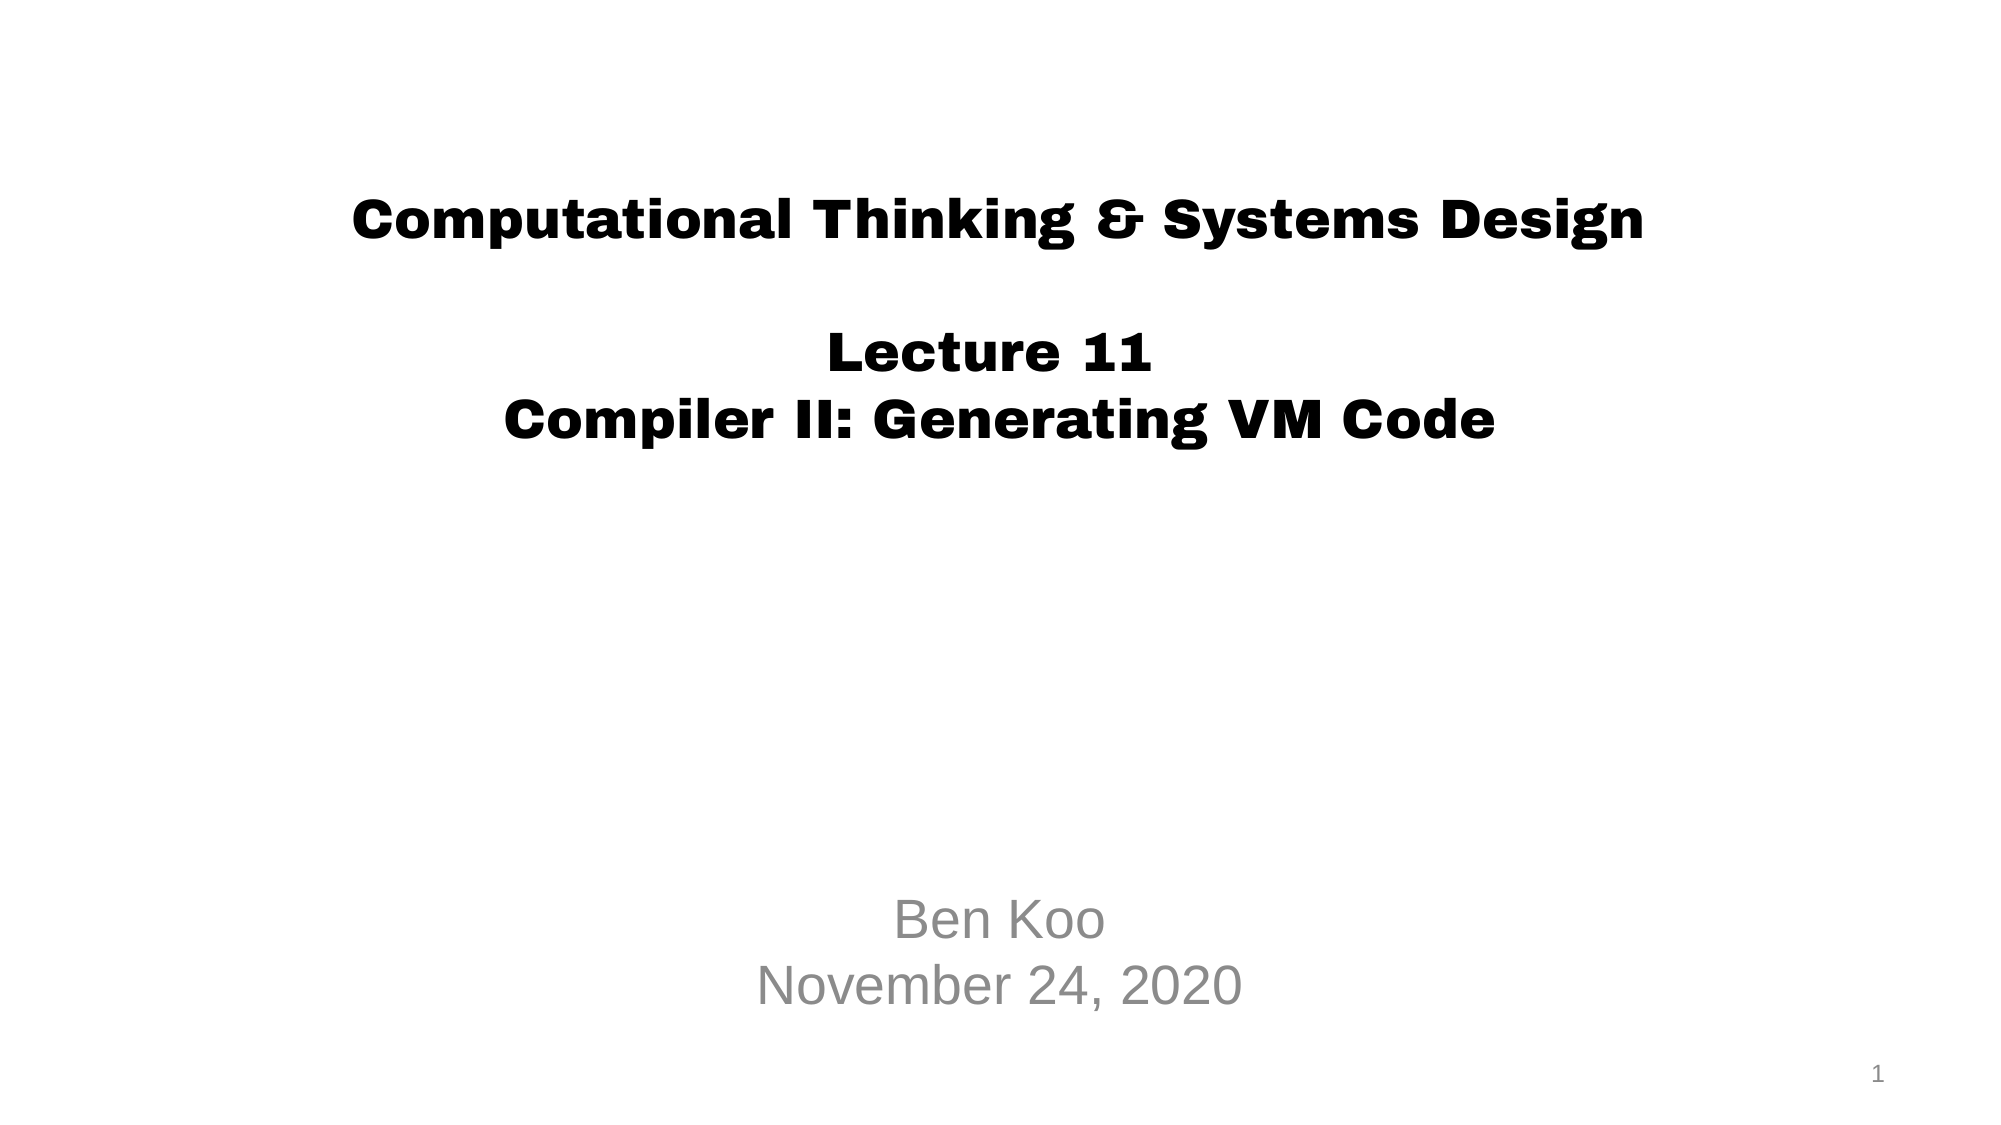

# Computational Thinking & Systems Design Lecture 11 Compiler II: Generating VM Code
Ben Koo
November 24, 2020
1